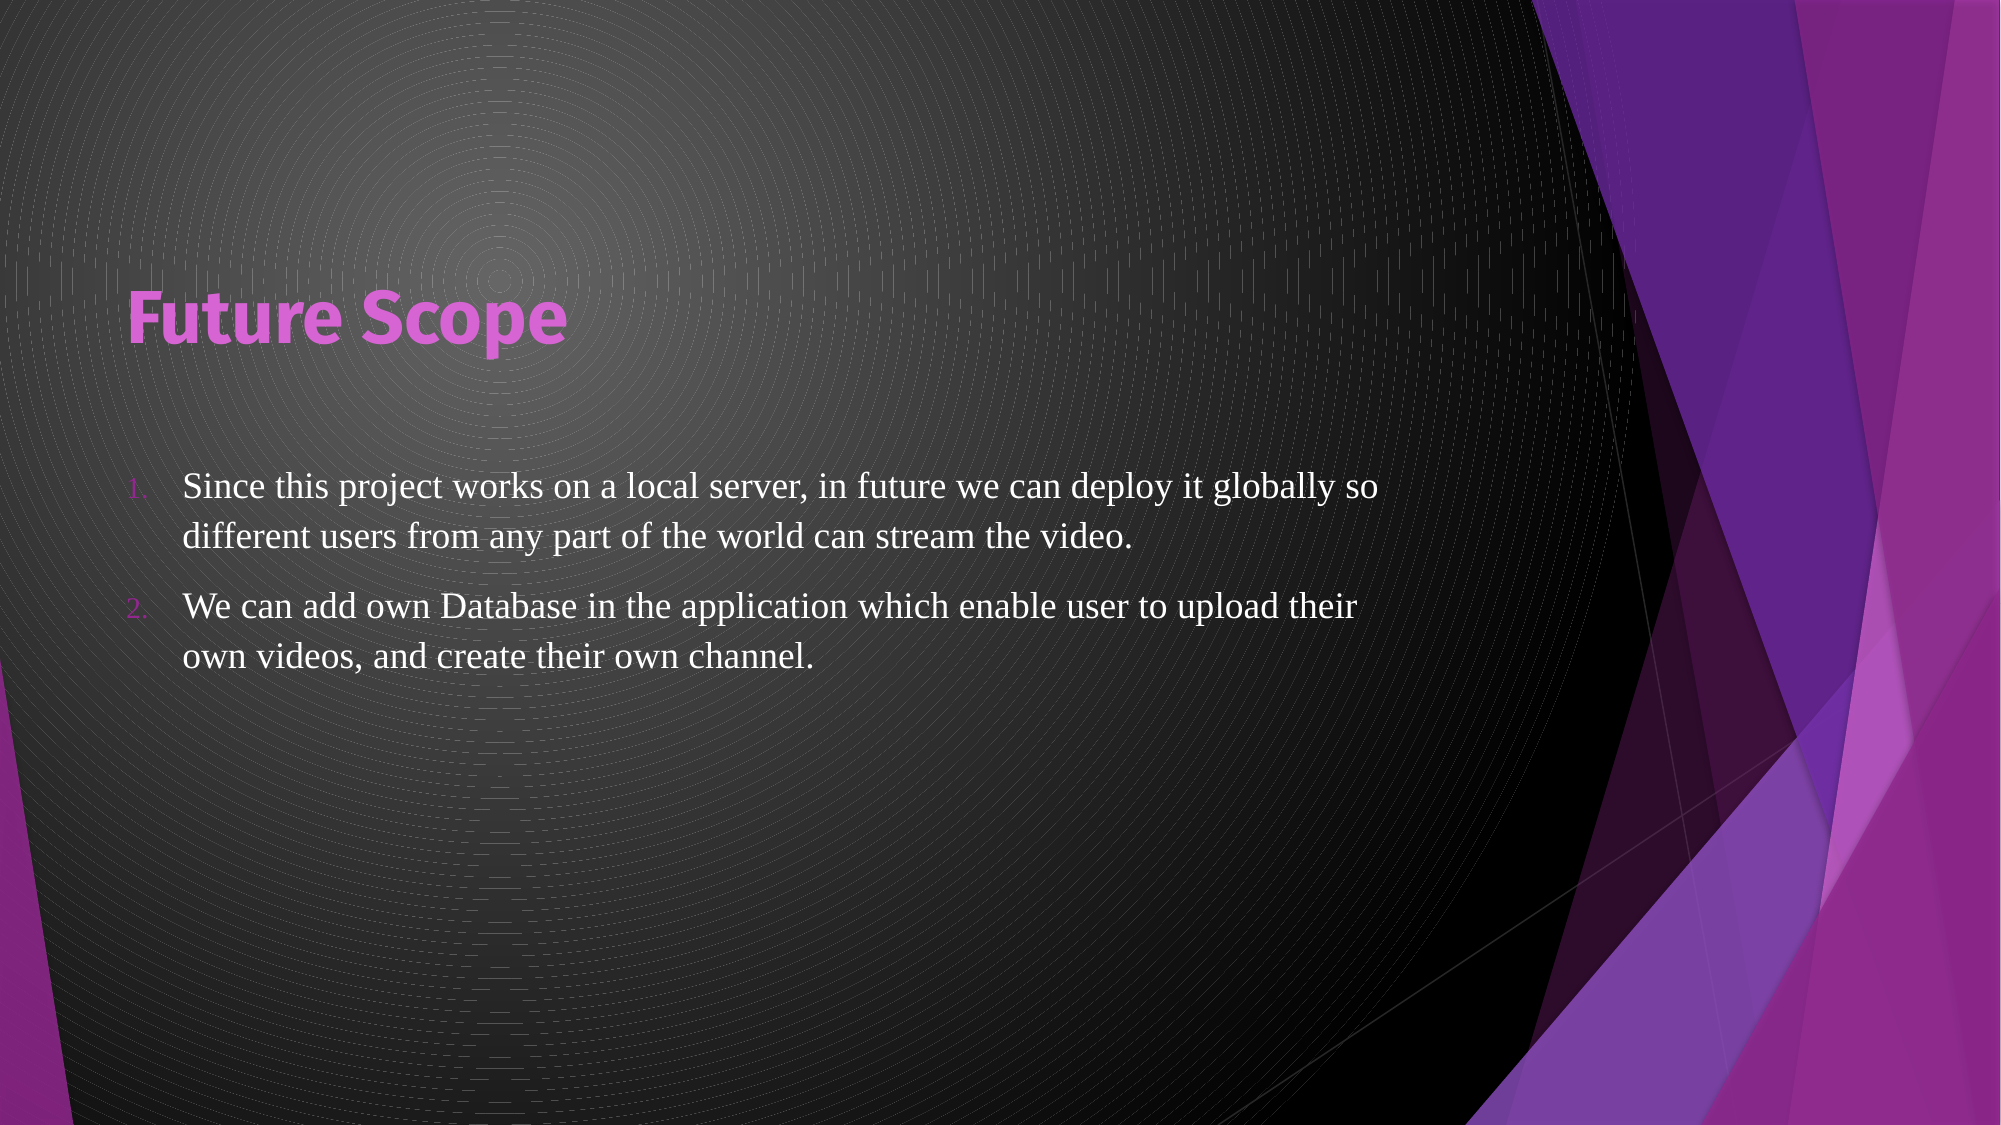

# Future Scope
Since this project works on a local server, in future we can deploy it globally so different users from any part of the world can stream the video.
We can add own Database in the application which enable user to upload their own videos, and create their own channel.